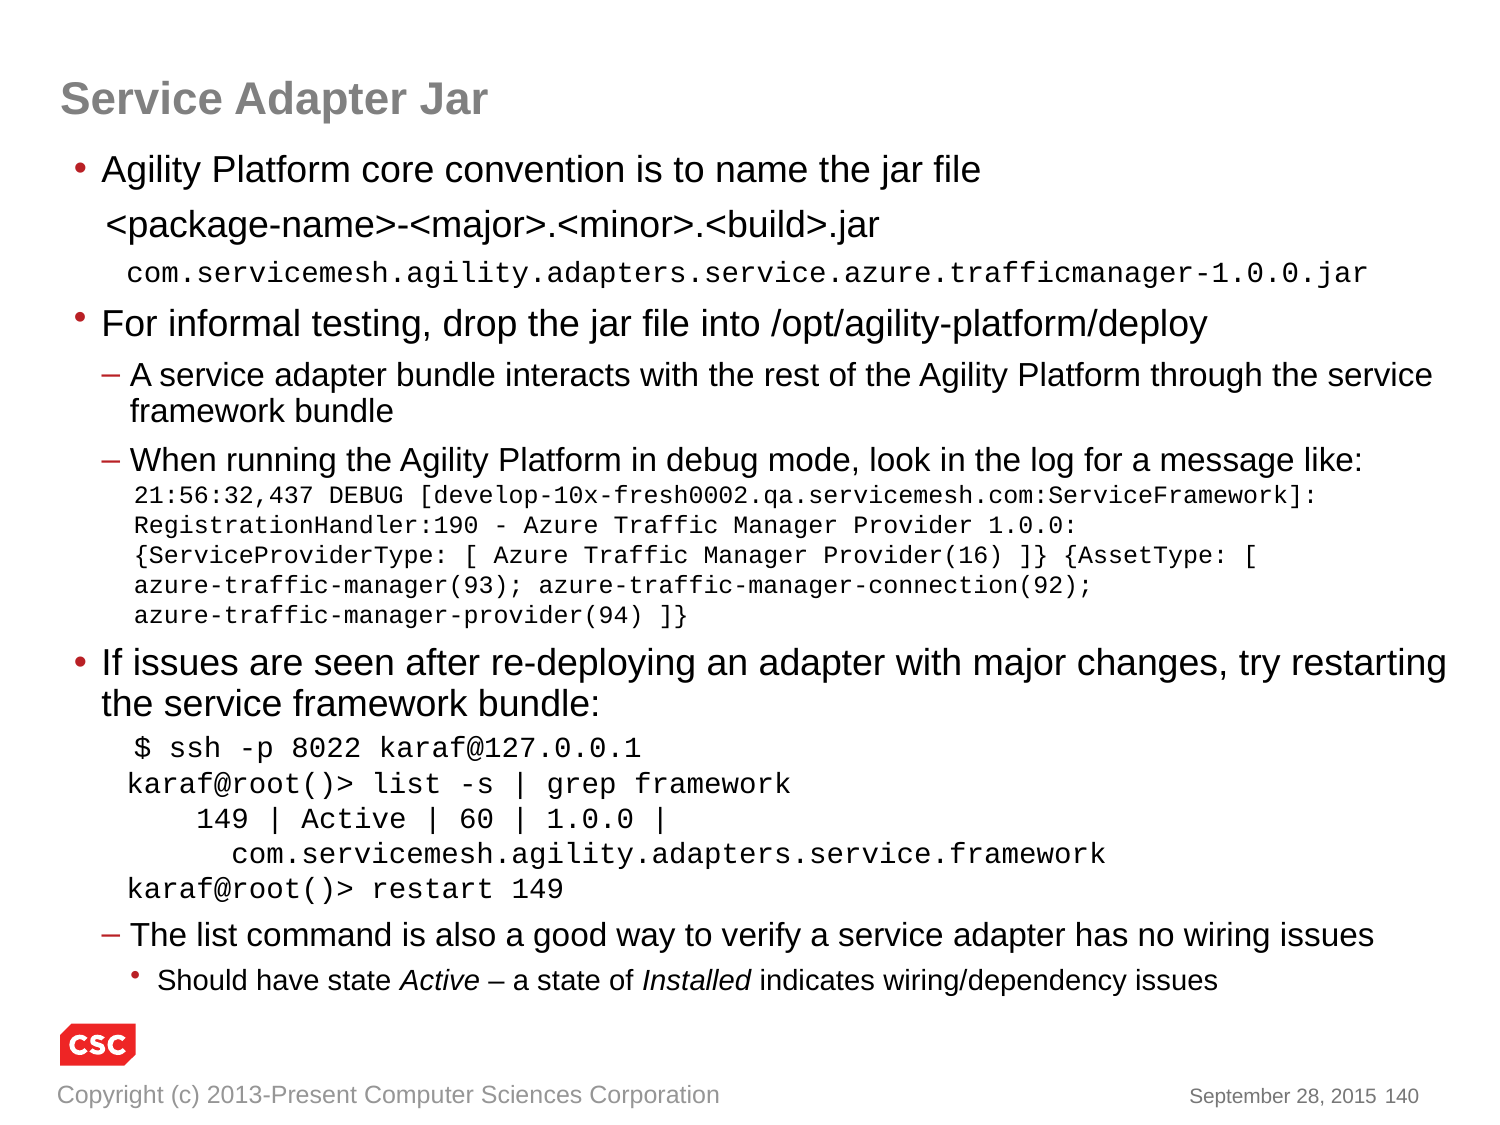

# Service Adapter Jar
Agility Platform core convention is to name the jar file
   <package-name>-<major>.<minor>.<build>.jar
   com.servicemesh.agility.adapters.service.azure.trafficmanager-1.0.0.jar
For informal testing, drop the jar file into /opt/agility-platform/deploy
A service adapter bundle interacts with the rest of the Agility Platform through the service framework bundle
When running the Agility Platform in debug mode, look in the log for a message like:
    21:56:32,437 DEBUG [develop-10x-fresh0002.qa.servicemesh.com:ServiceFramework]:
    RegistrationHandler:190 - Azure Traffic Manager Provider 1.0.0:
    {ServiceProviderType: [ Azure Traffic Manager Provider(16) ]} {AssetType: [
    azure-traffic-manager(93); azure-traffic-manager-connection(92);
    azure-traffic-manager-provider(94) ]}
If issues are seen after re-deploying an adapter with major changes, try restarting the service framework bundle:
   $ ssh -p 8022 karaf@127.0.0.1
   karaf@root()> list -s | grep framework
       149 | Active | 60 | 1.0.0 |
         com.servicemesh.agility.adapters.service.framework
   karaf@root()> restart 149
The list command is also a good way to verify a service adapter has no wiring issues
Should have state Active – a state of Installed indicates wiring/dependency issues